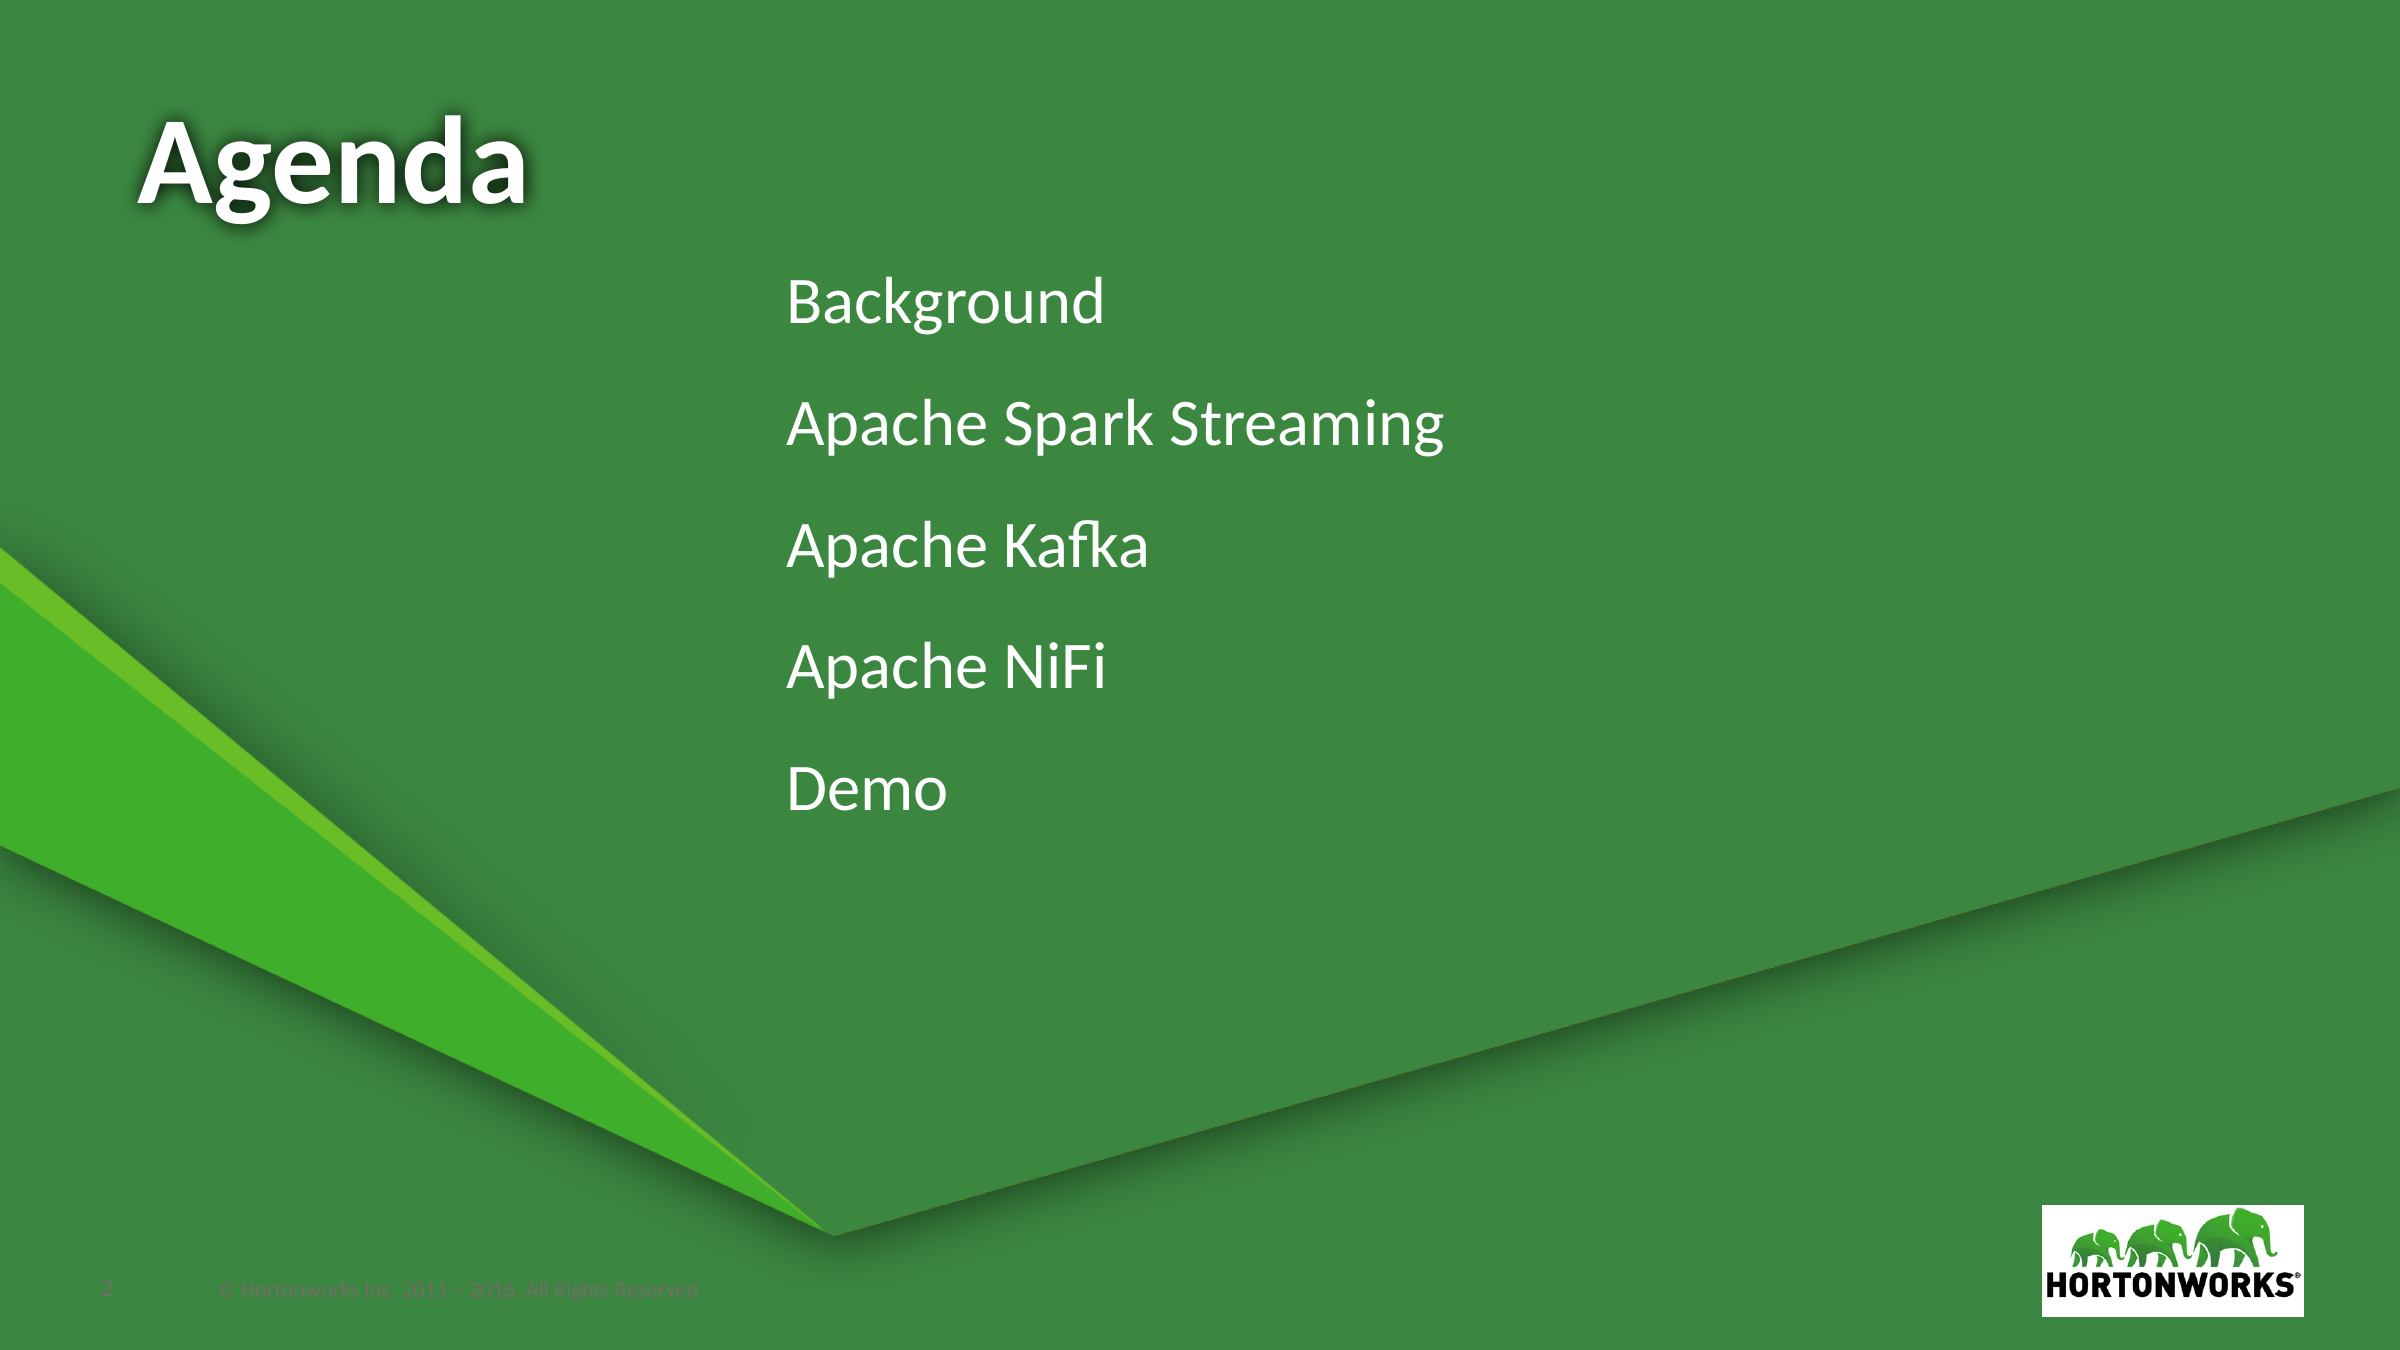

# Agenda
Background
Apache Spark Streaming
Apache Kafka
Apache NiFi
Demo